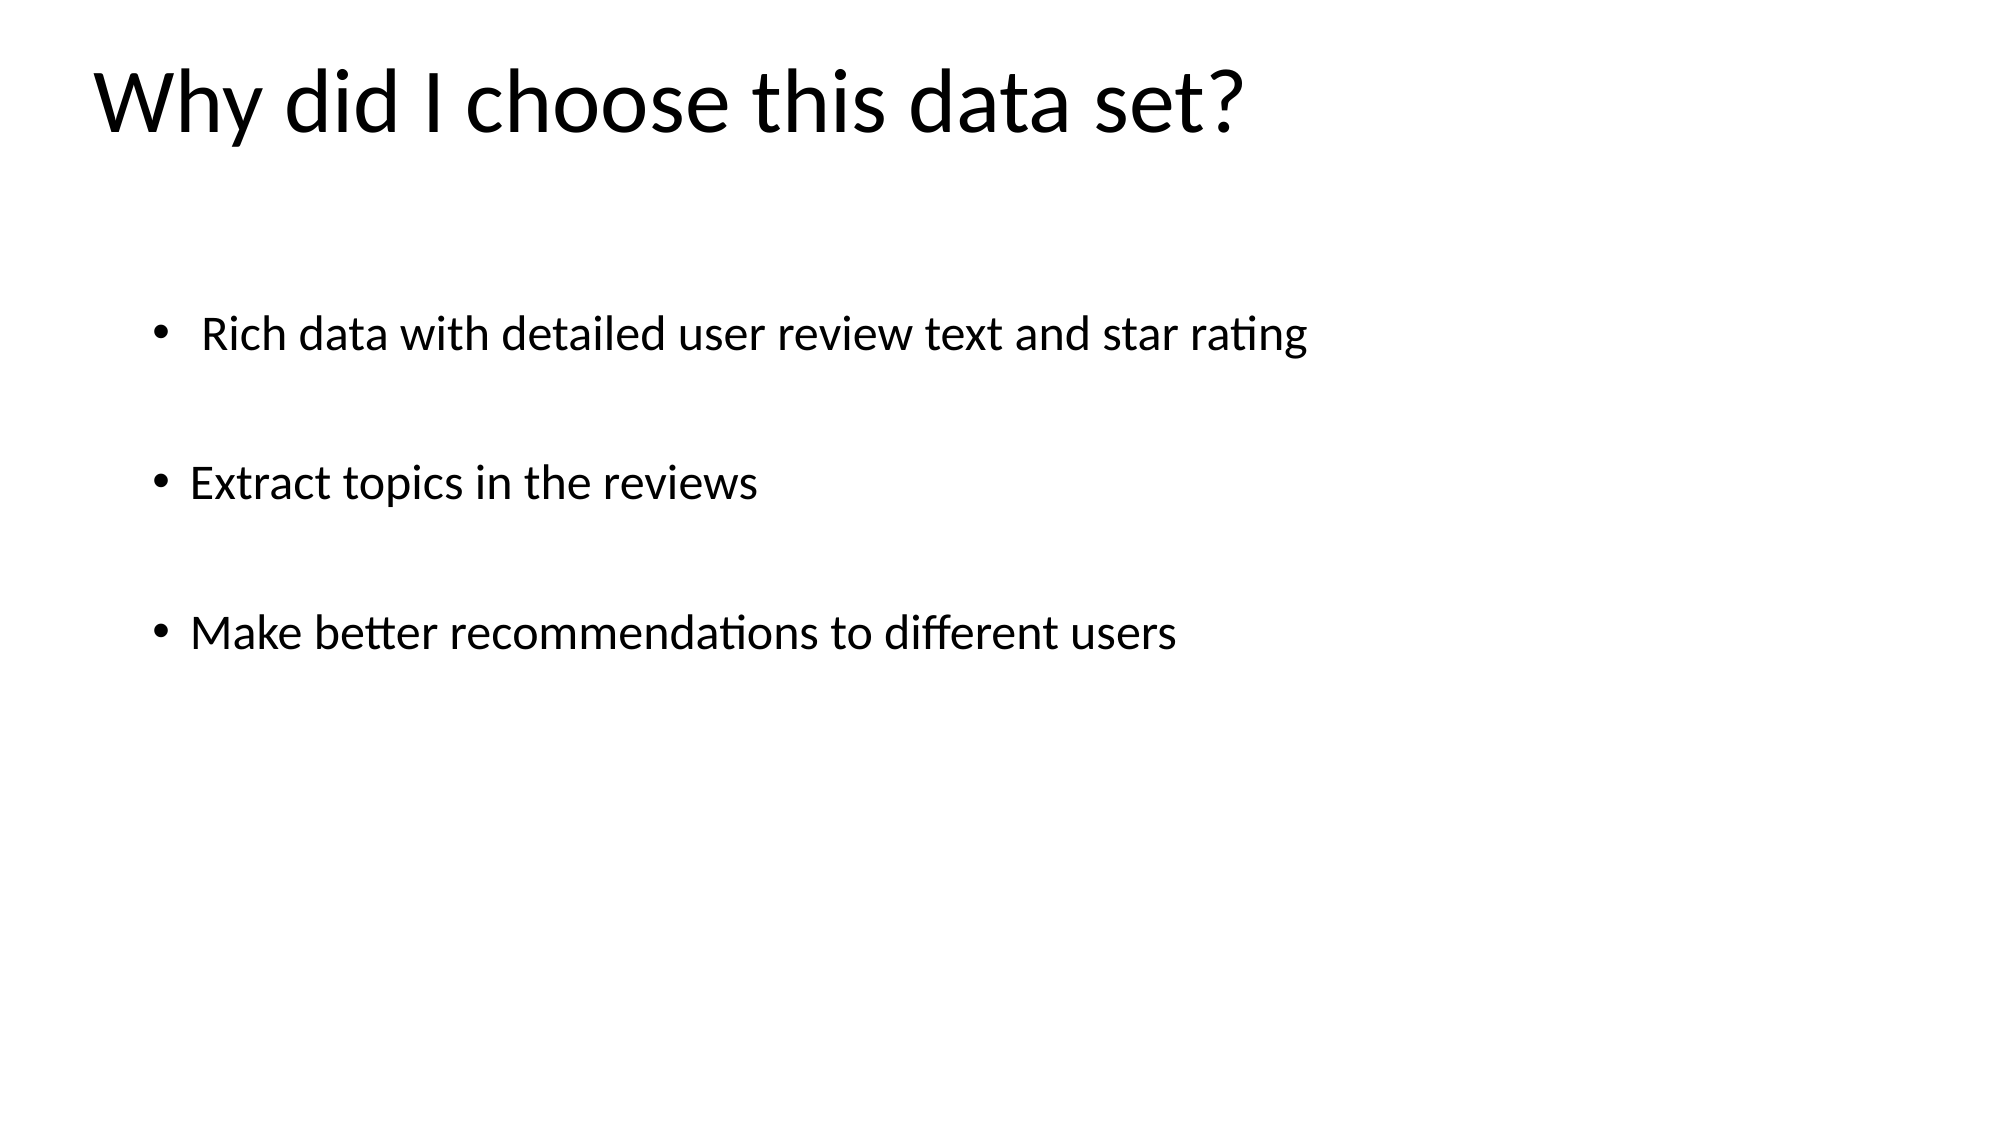

# Why did I choose this data set?
 Rich data with detailed user review text and star rating

Extract topics in the reviews

Make better recommendations to different users